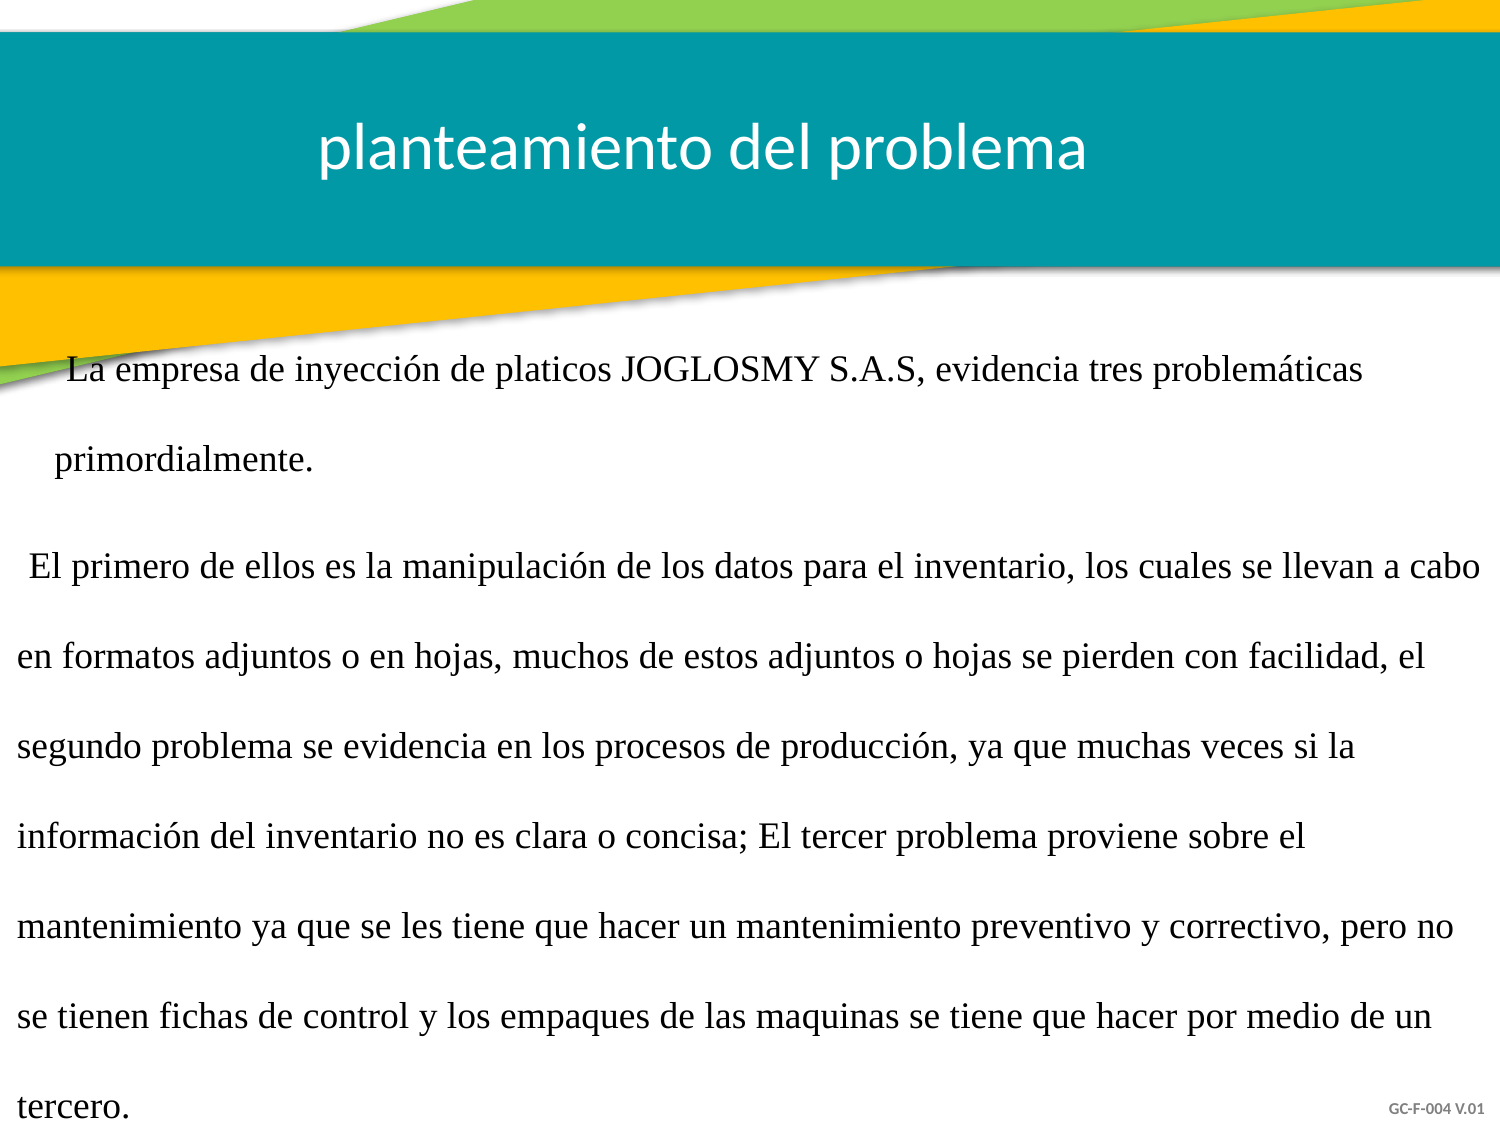

planteamiento del problema
La empresa de inyección de platicos JOGLOSMY S.A.S, evidencia tres problemáticas primordialmente.
El primero de ellos es la manipulación de los datos para el inventario, los cuales se llevan a cabo en formatos adjuntos o en hojas, muchos de estos adjuntos o hojas se pierden con facilidad, el segundo problema se evidencia en los procesos de producción, ya que muchas veces si la información del inventario no es clara o concisa; El tercer problema proviene sobre el mantenimiento ya que se les tiene que hacer un mantenimiento preventivo y correctivo, pero no se tienen fichas de control y los empaques de las maquinas se tiene que hacer por medio de un tercero.